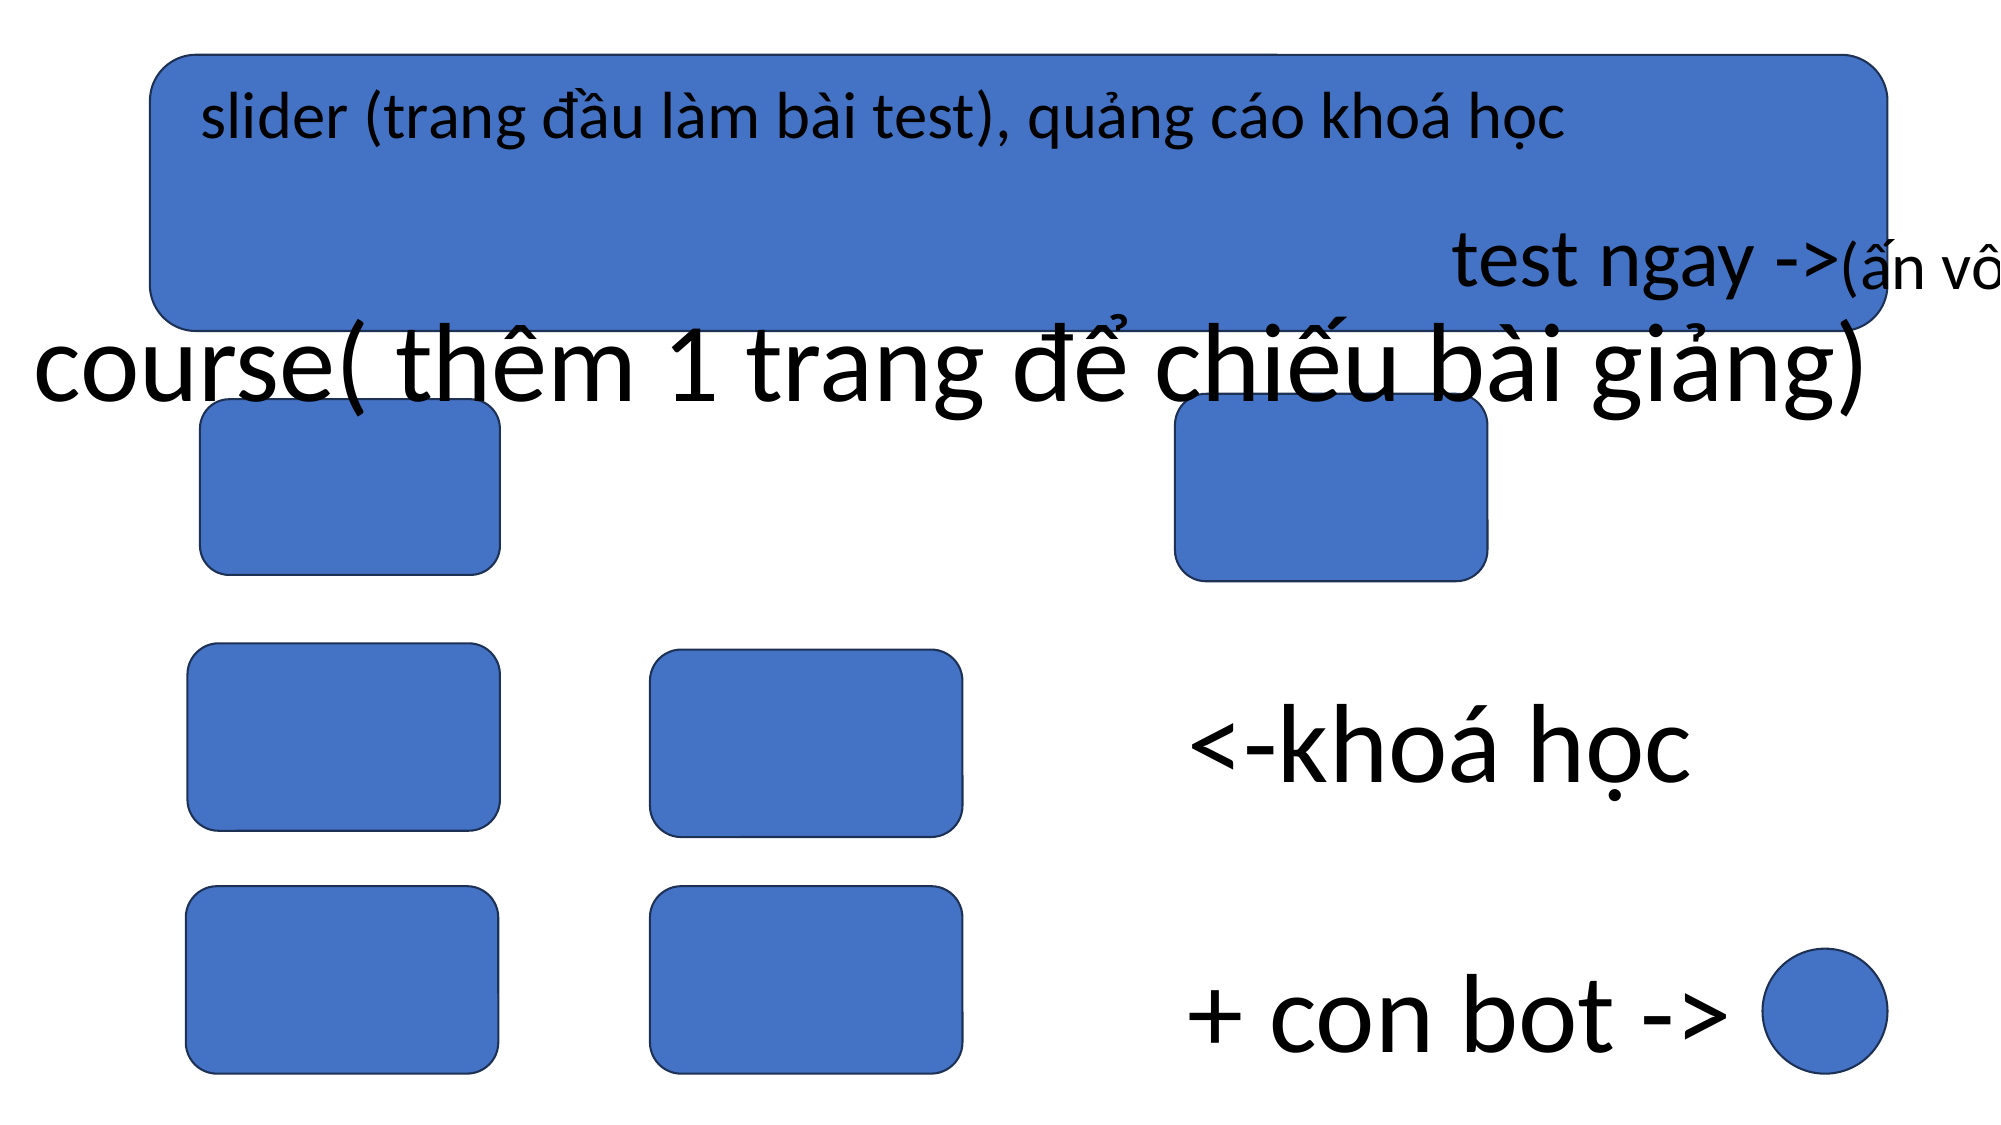

slider (trang đầu làm bài test), quảng cáo khoá học
test ngay ->
(ấn vô thêm 1 trang mới)
course( thêm 1 trang để chiếu bài giảng)

<-khoá học

+ con bot ->